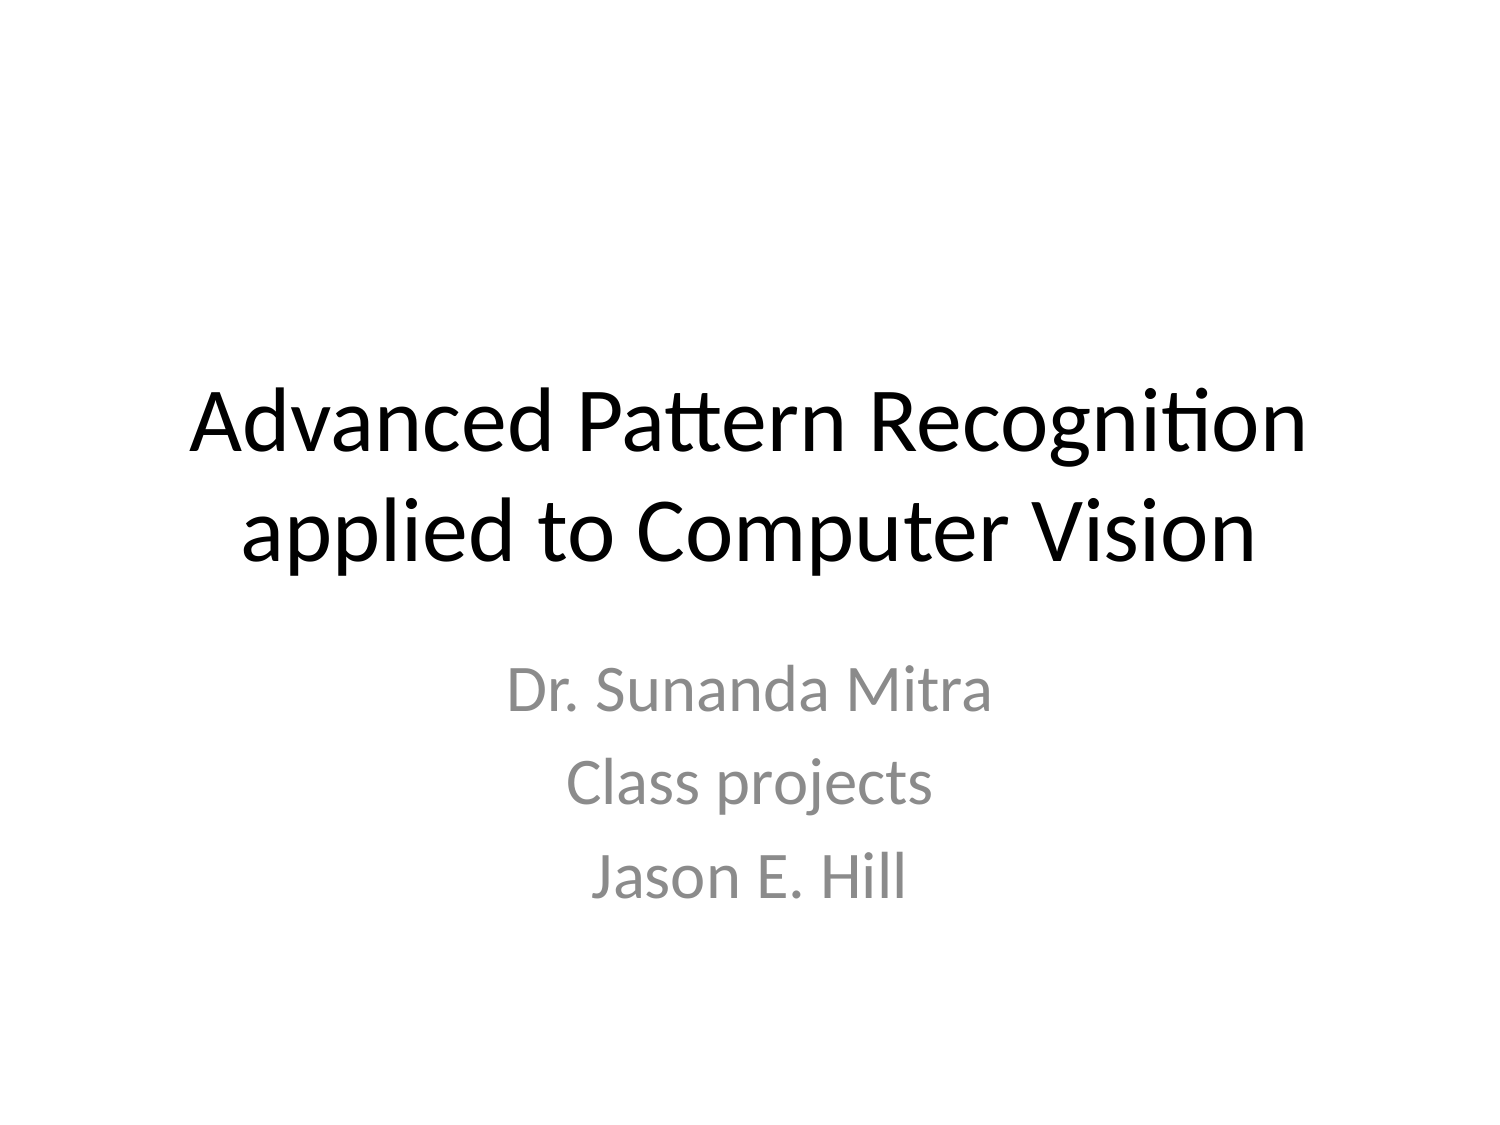

# Advanced Pattern Recognition applied to Computer Vision
Dr. Sunanda Mitra
Class projects
Jason E. Hill